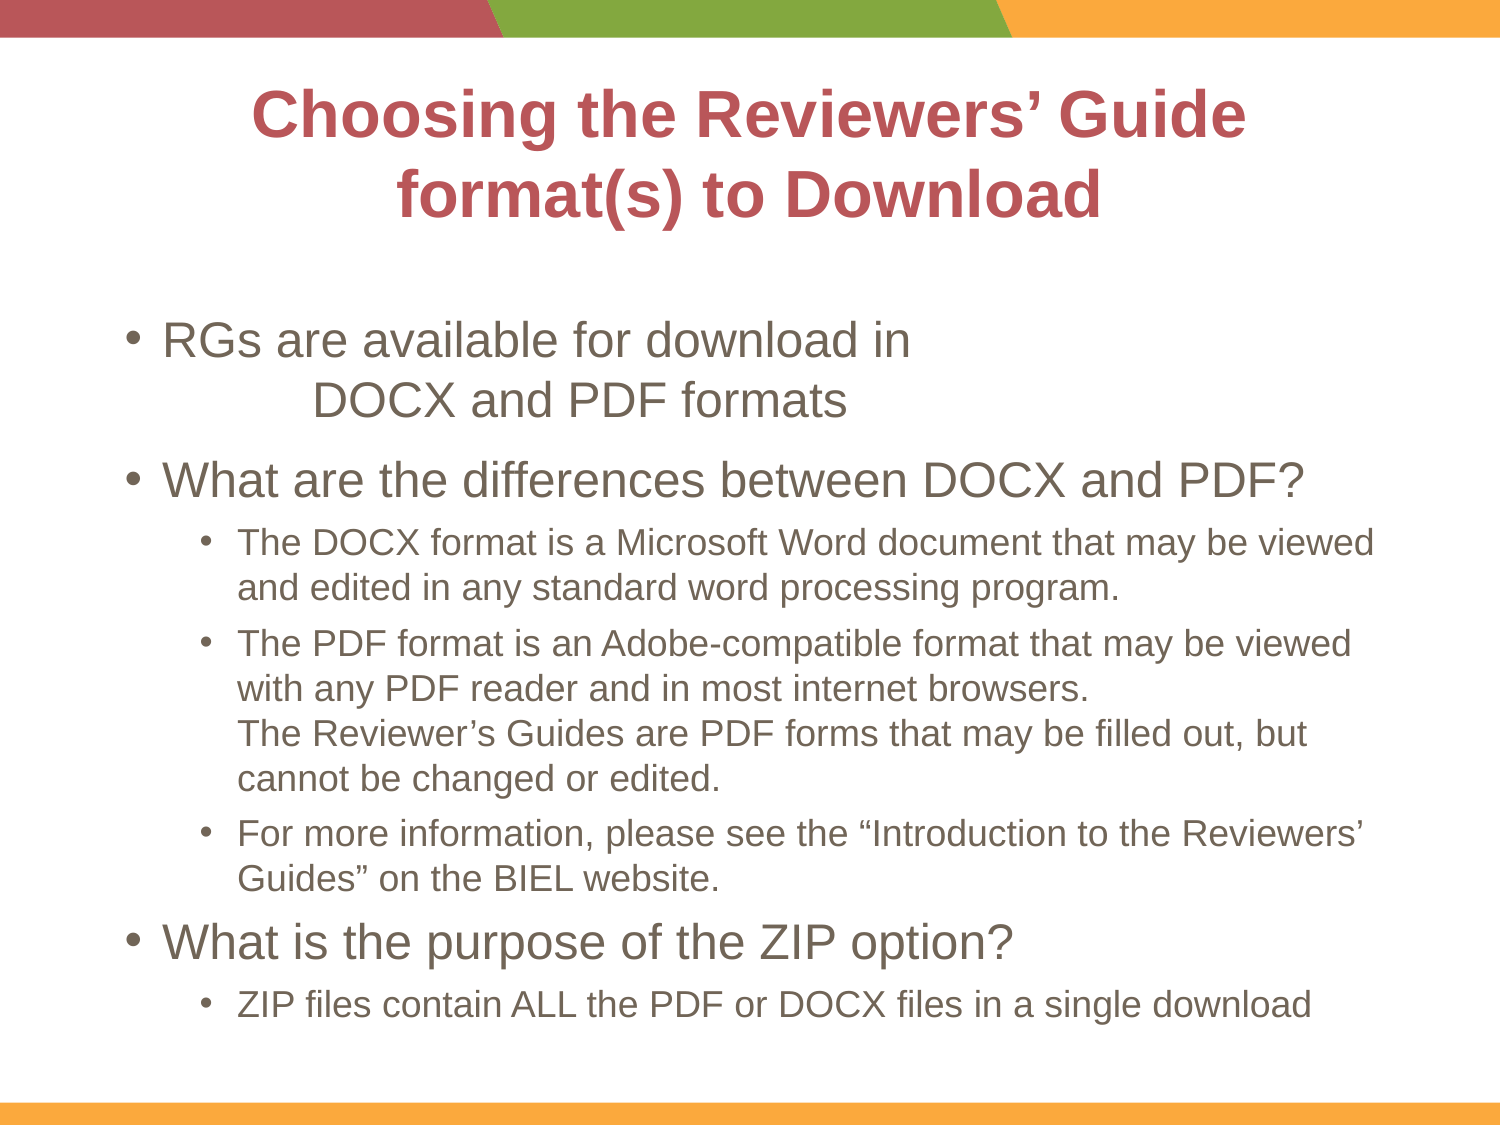

# Choosing the Reviewers’ Guide format(s) to Download
RGs are available for download in
	DOCX and PDF formats
What are the differences between DOCX and PDF?
The DOCX format is a Microsoft Word document that may be viewed and edited in any standard word processing program.
The PDF format is an Adobe-compatible format that may be viewed with any PDF reader and in most internet browsers.
The Reviewer’s Guides are PDF forms that may be filled out, but cannot be changed or edited.
For more information, please see the “Introduction to the Reviewers’ Guides” on the BIEL website.
What is the purpose of the ZIP option?
ZIP files contain ALL the PDF or DOCX files in a single download